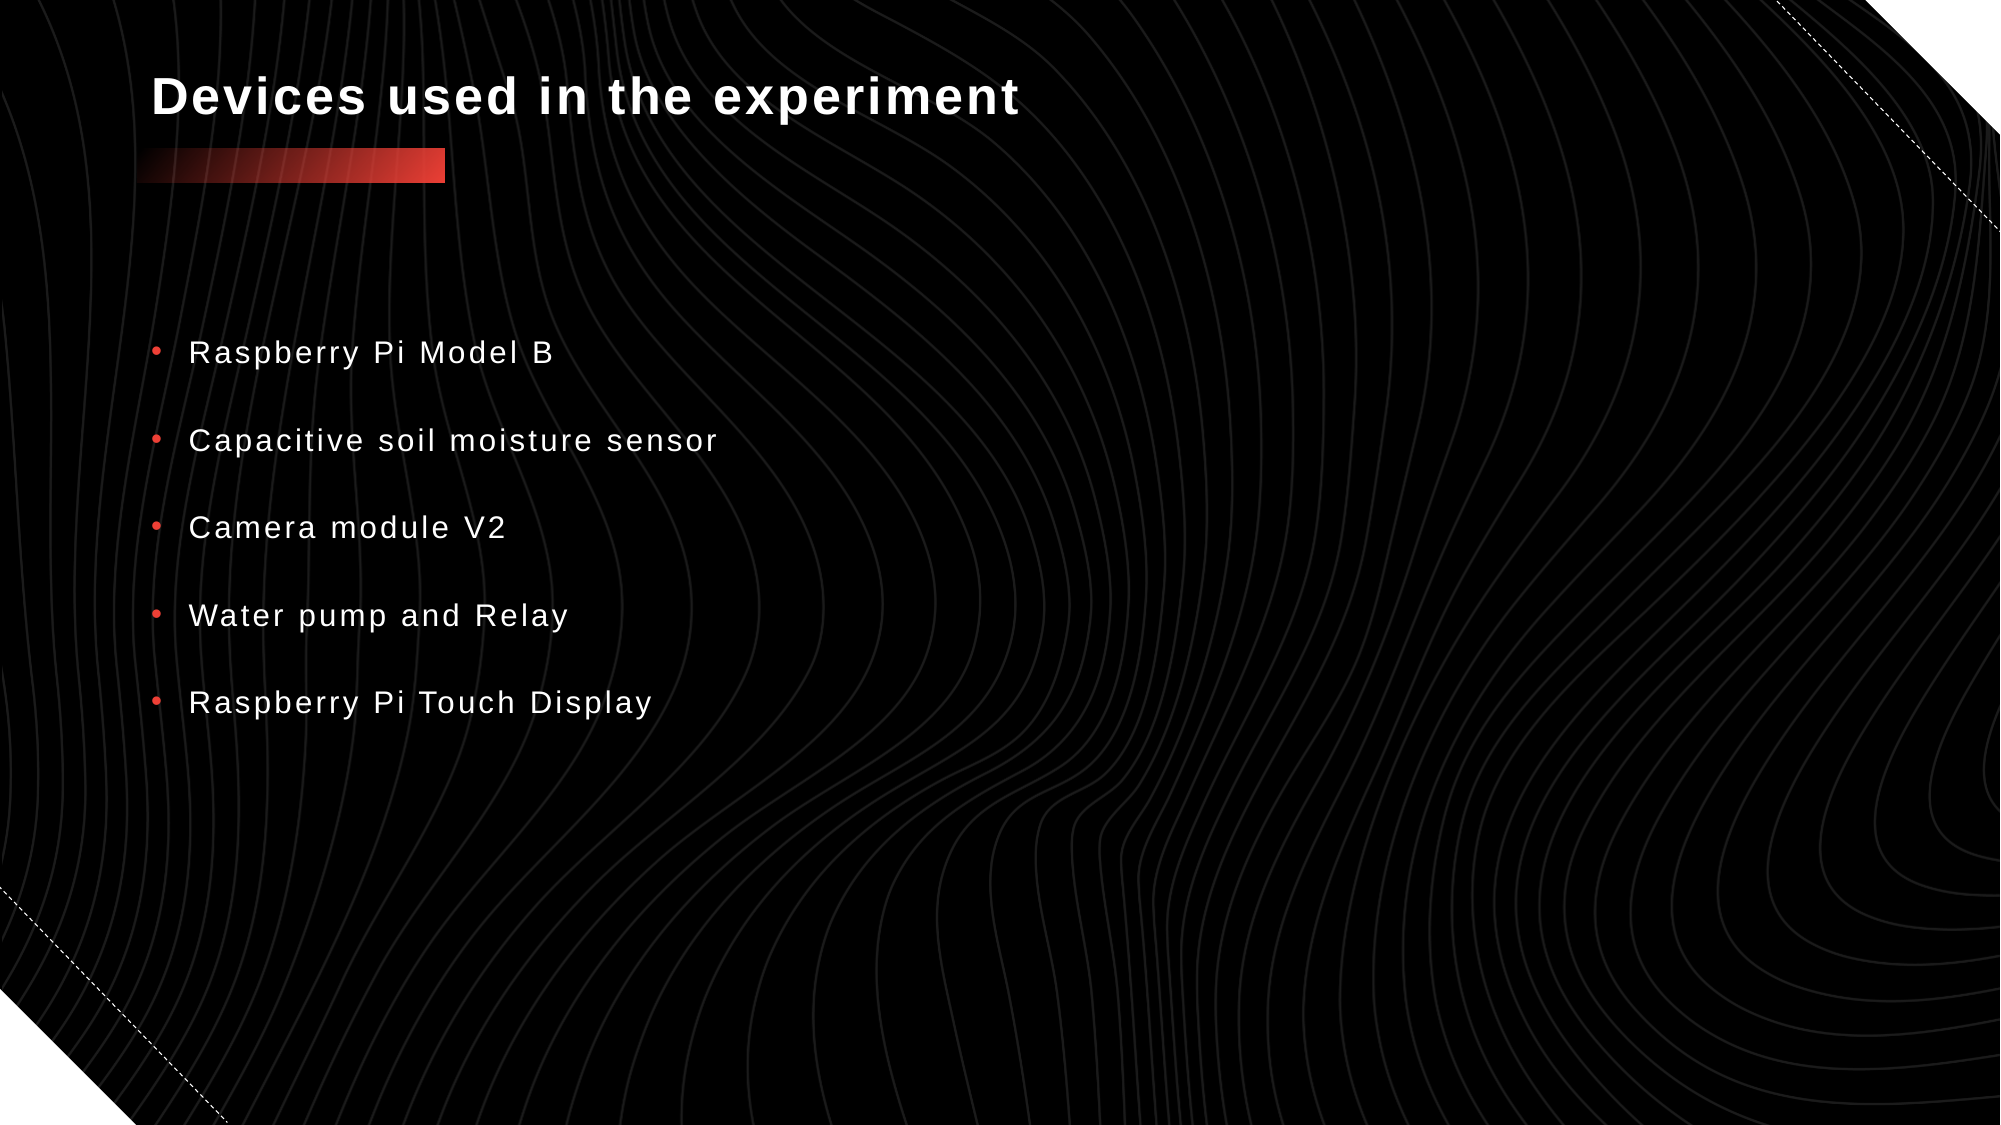

# Devices used in the experiment
Raspberry Pi Model B
Capacitive soil moisture sensor
Camera module V2
Water pump and Relay
Raspberry Pi Touch Display